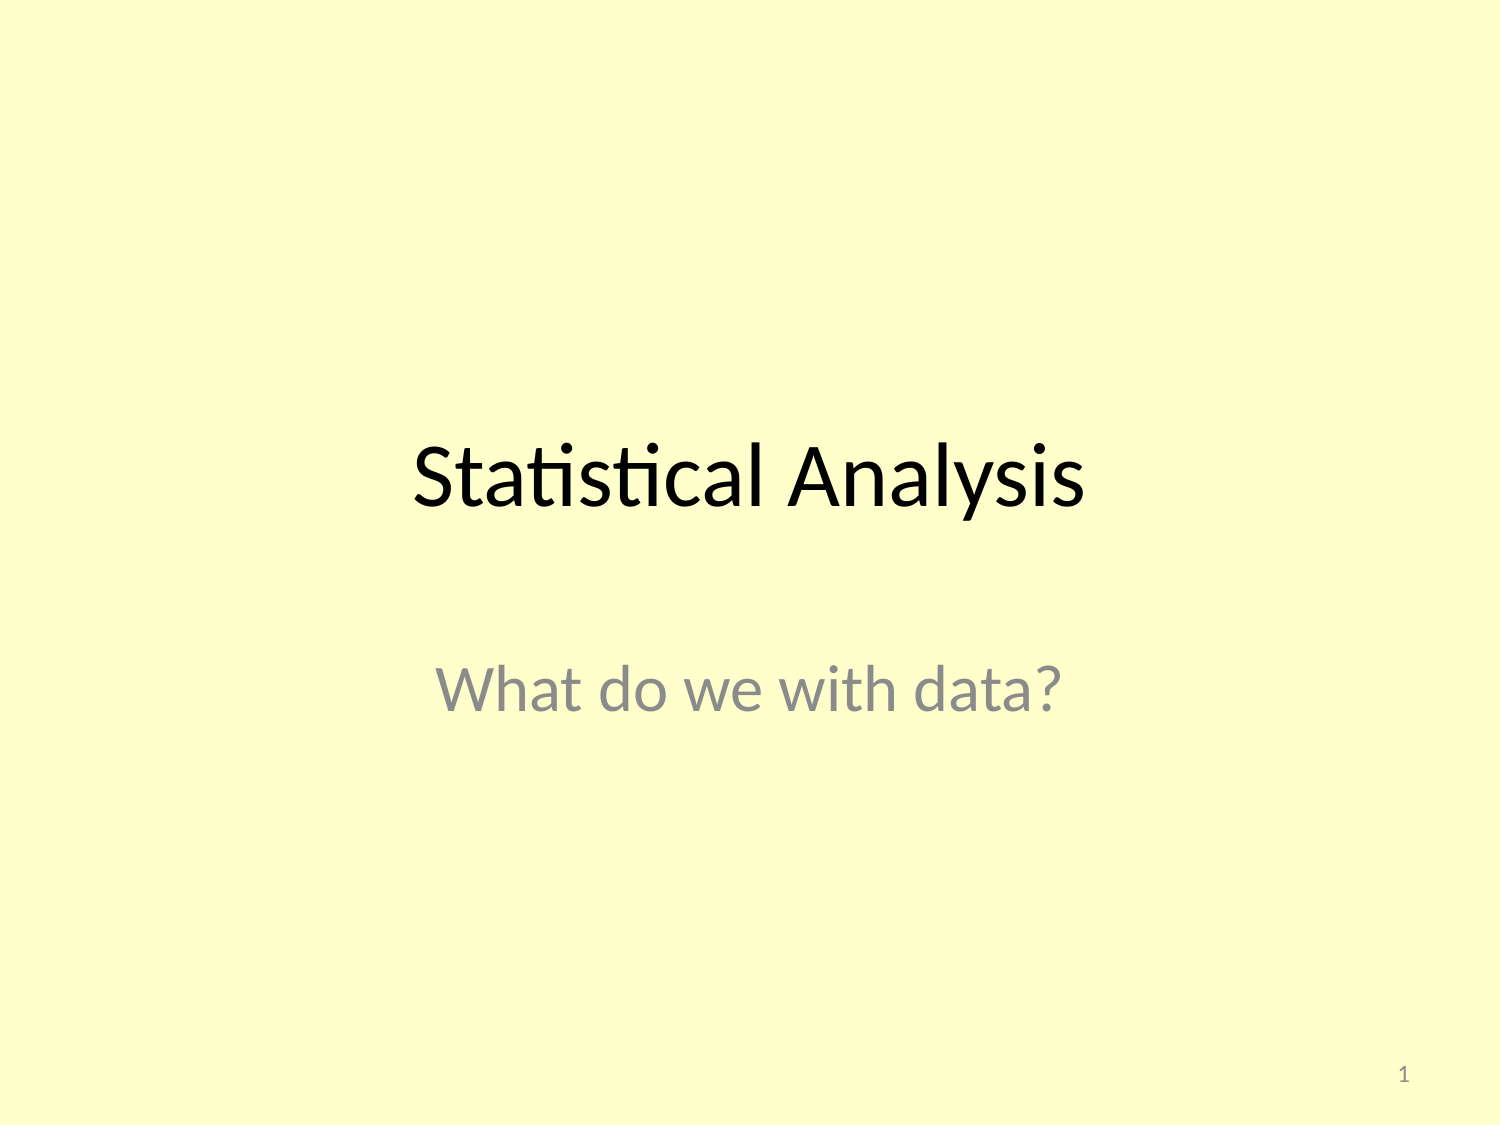

# Statistical Analysis
What do we with data?
1